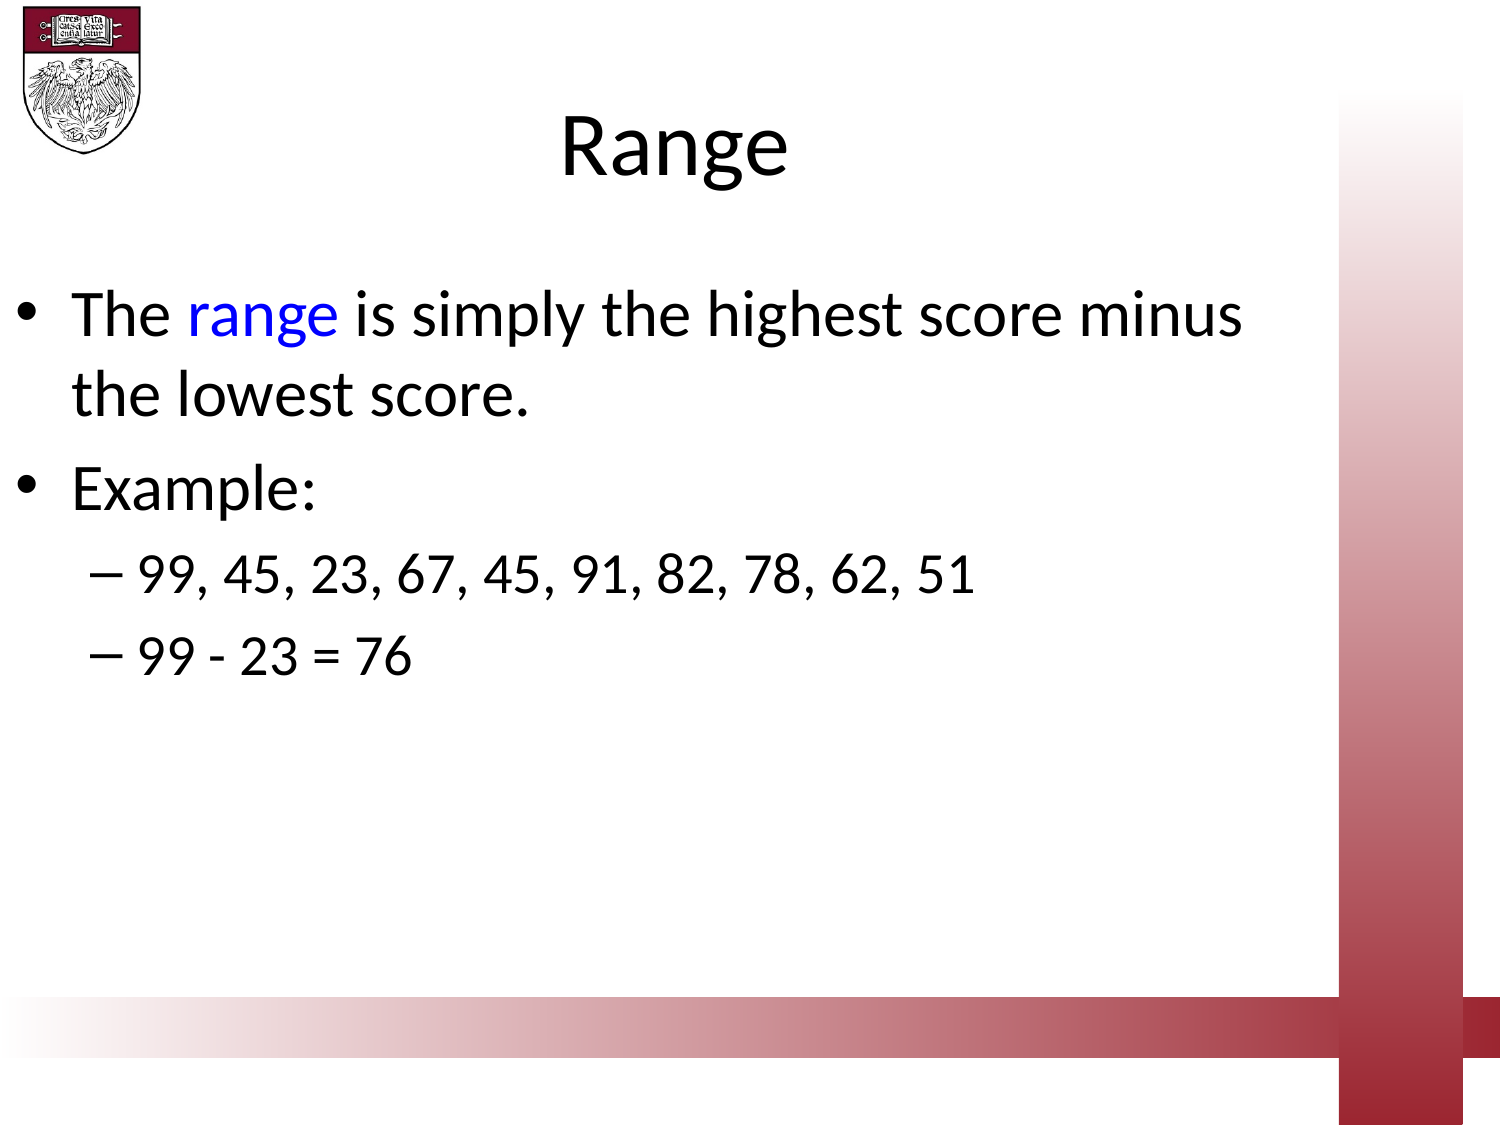

Range
The range is simply the highest score minus the lowest score.
Example:
99, 45, 23, 67, 45, 91, 82, 78, 62, 51
99 - 23 = 76